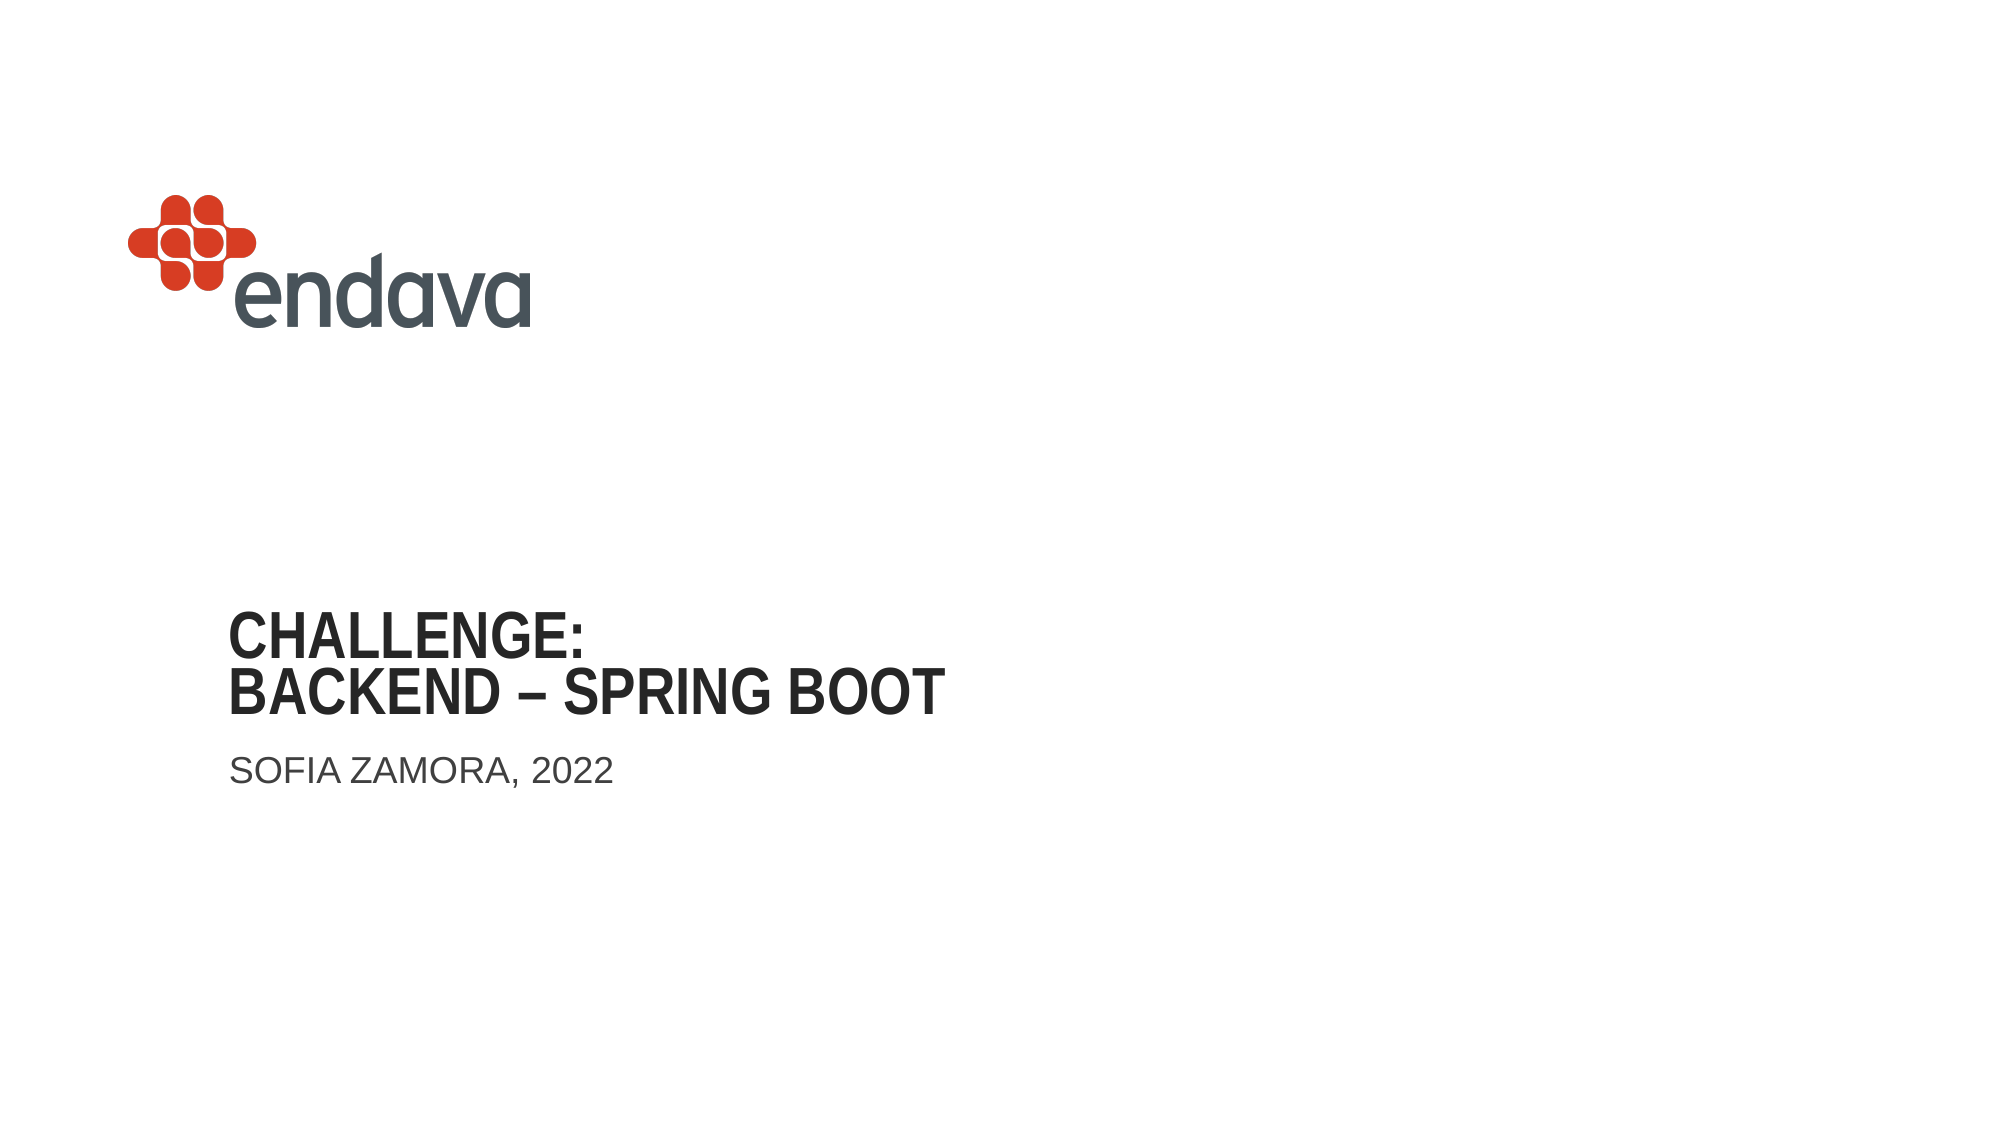

# CHALLENGE: BACKEND – SPRING BOOT
Sofia ZAMORA, 2022